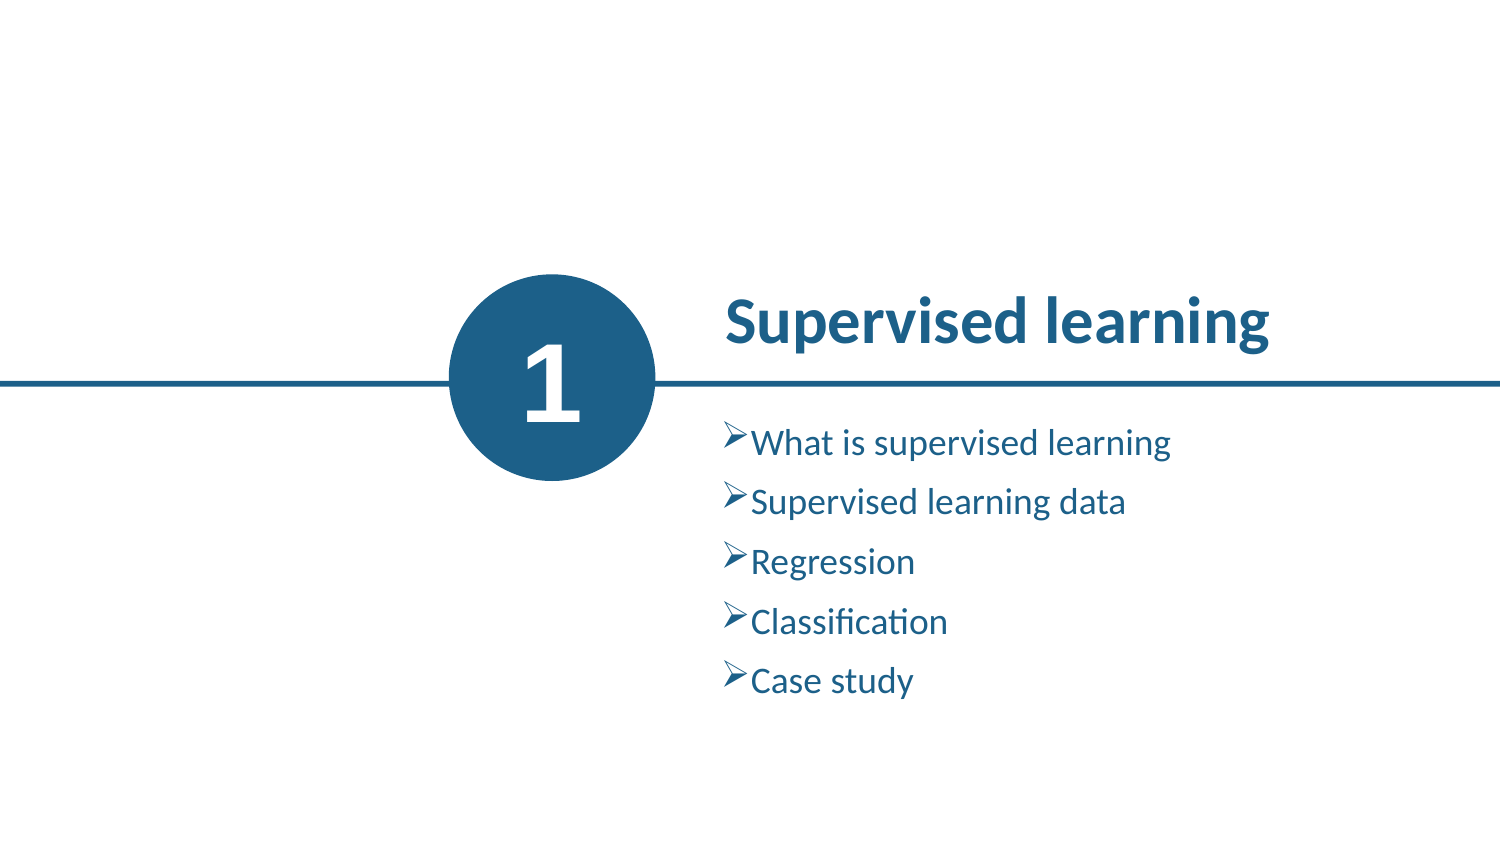

Supervised learning
1

What is supervised learning
Supervised learning data
Regression
Classification
Case study